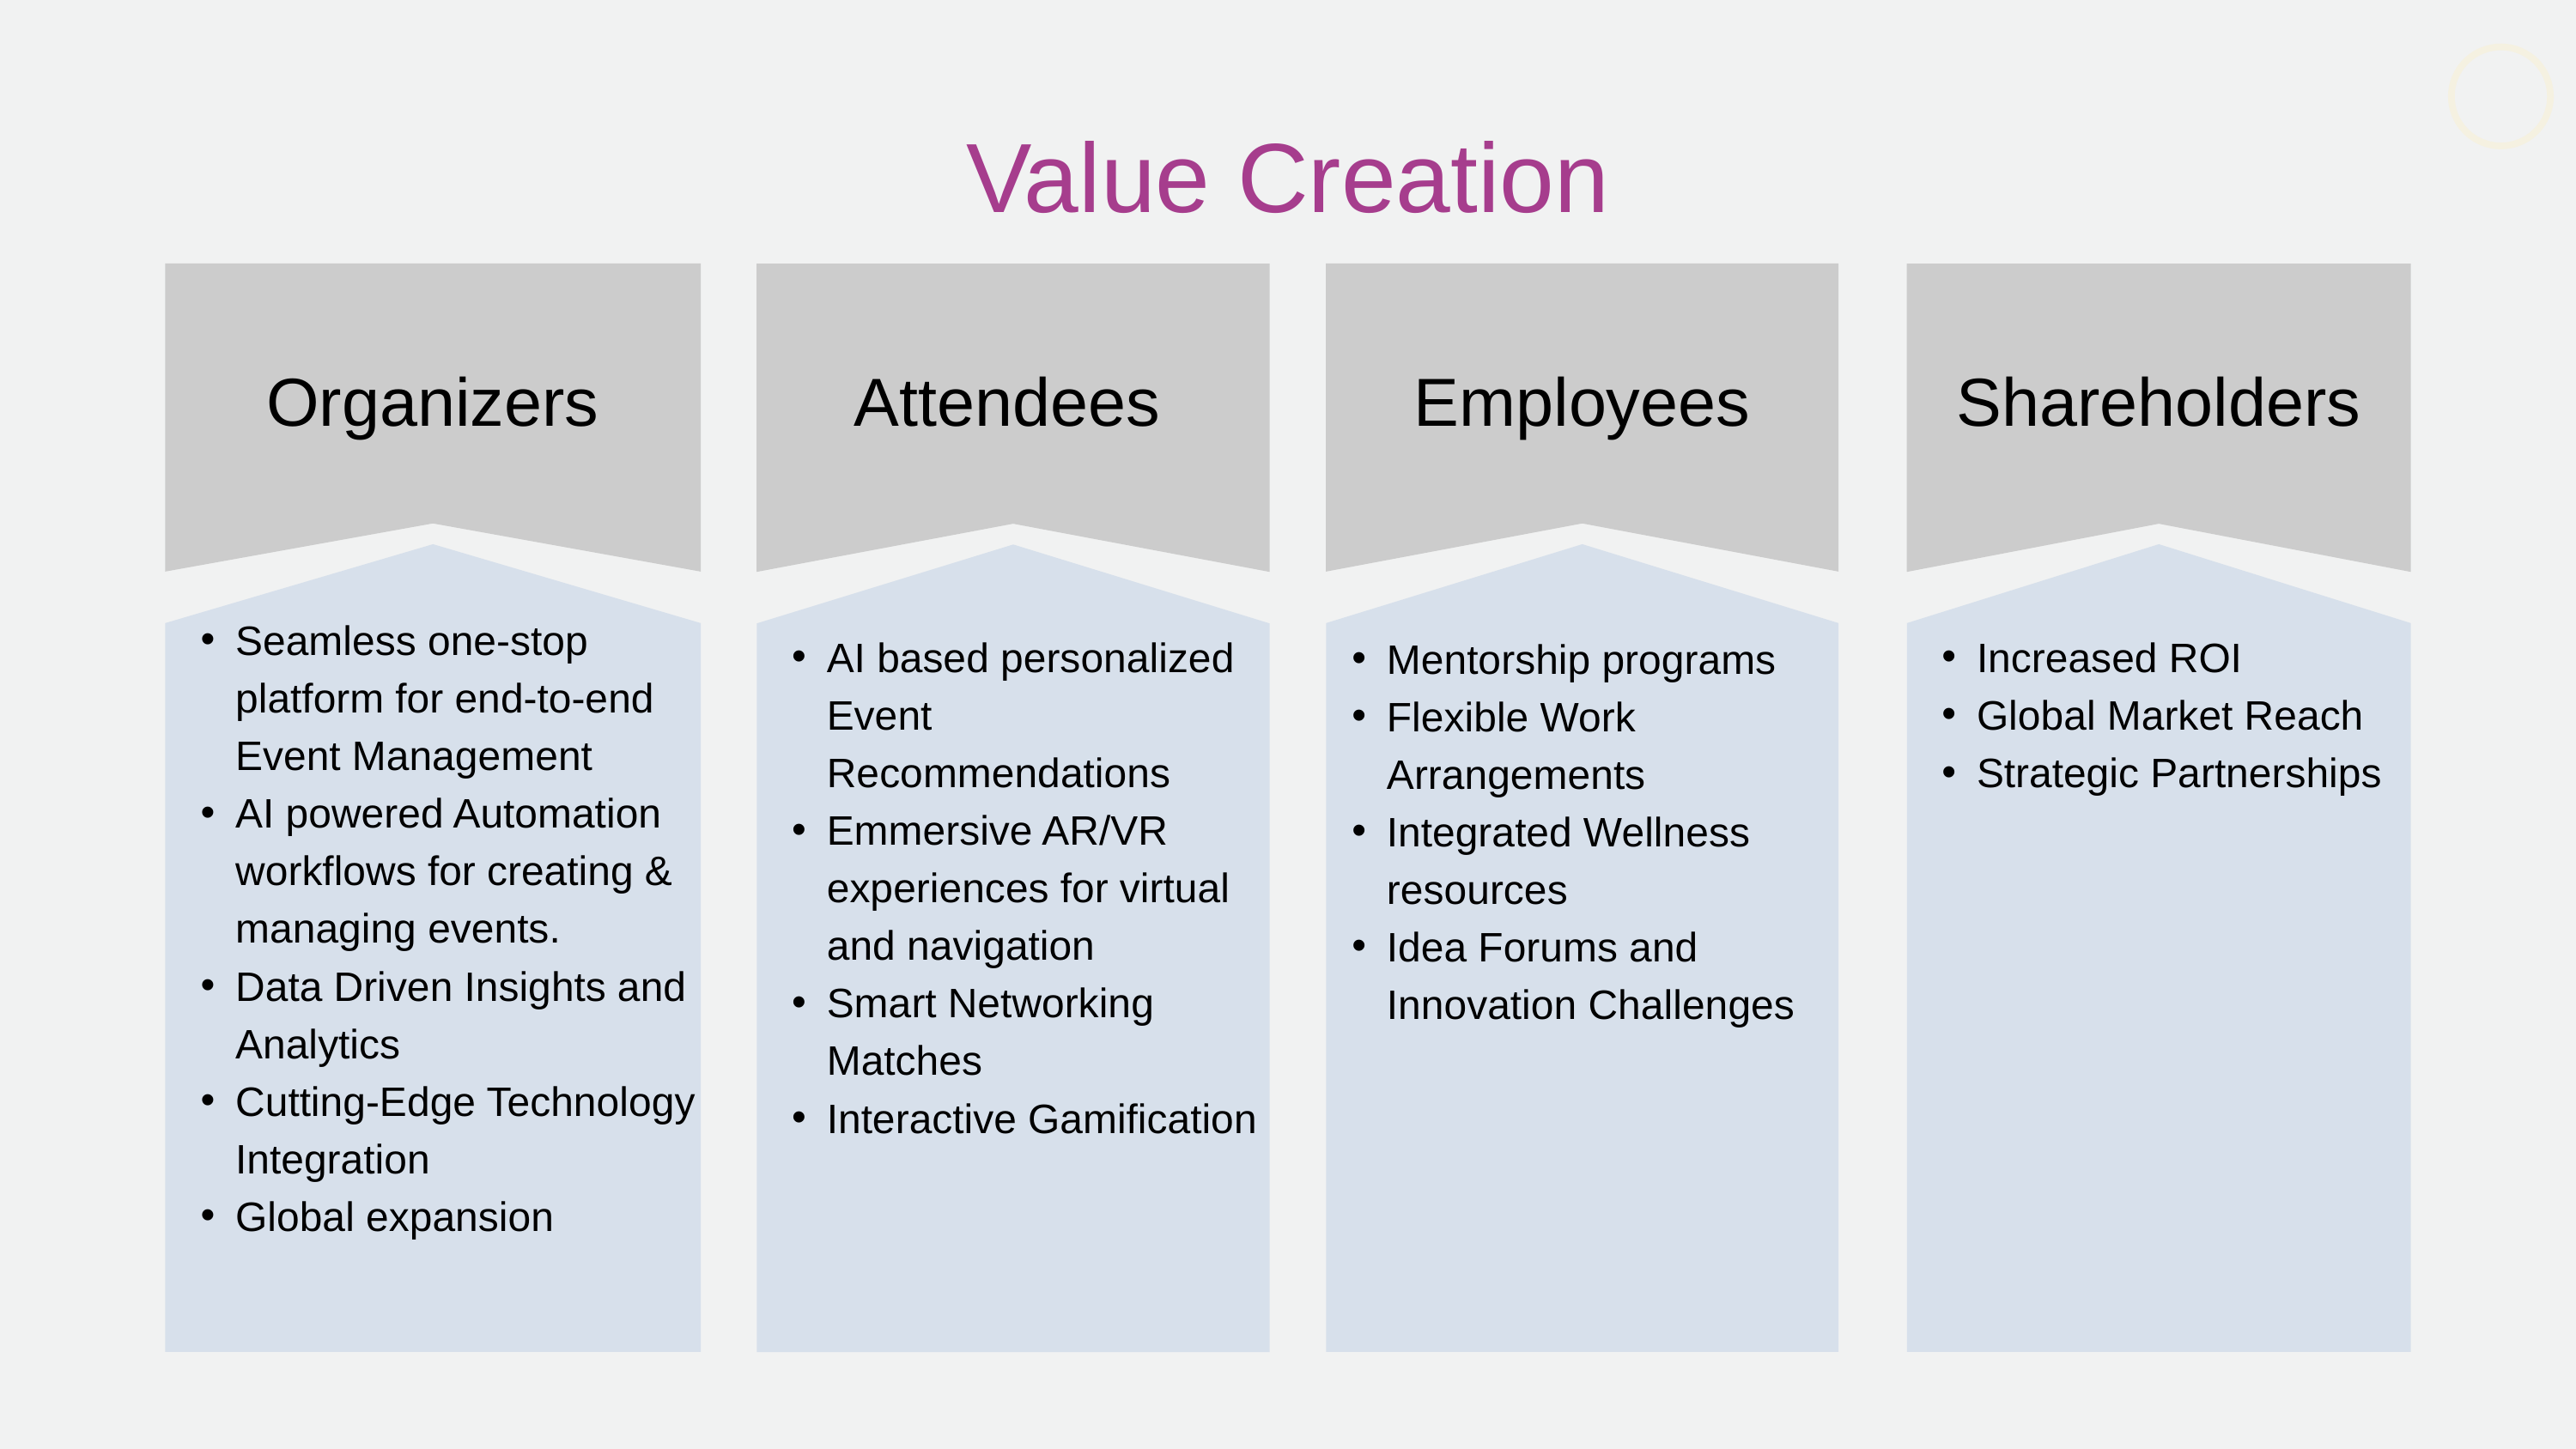

Value Creation

Attendees
Employees
Organizers
Shareholders

Seamless one-stop platform for end-to-end Event Management
AI powered Automation workflows for creating & managing events.
Data Driven Insights and Analytics
Cutting-Edge Technology Integration
Global expansion
AI based personalized Event Recommendations
Emmersive AR/VR experiences for virtual and navigation
Smart Networking Matches
Interactive Gamification
Increased ROI
Global Market Reach
Strategic Partnerships
Mentorship programs
Flexible Work Arrangements
Integrated Wellness resources
Idea Forums and Innovation Challenges